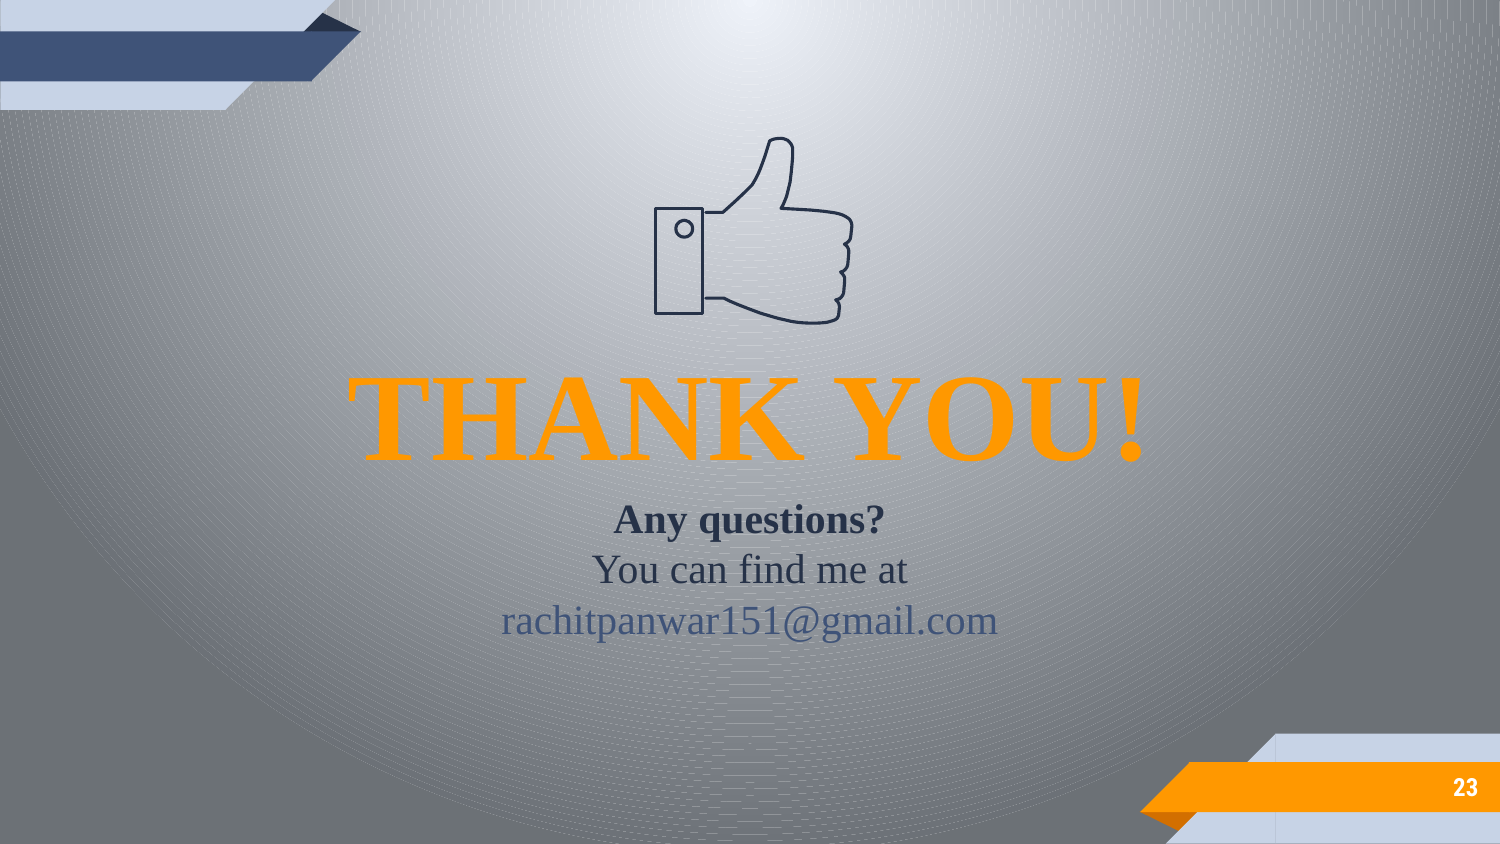

THANK YOU!
Any questions?
You can find me at
rachitpanwar151@gmail.com
23